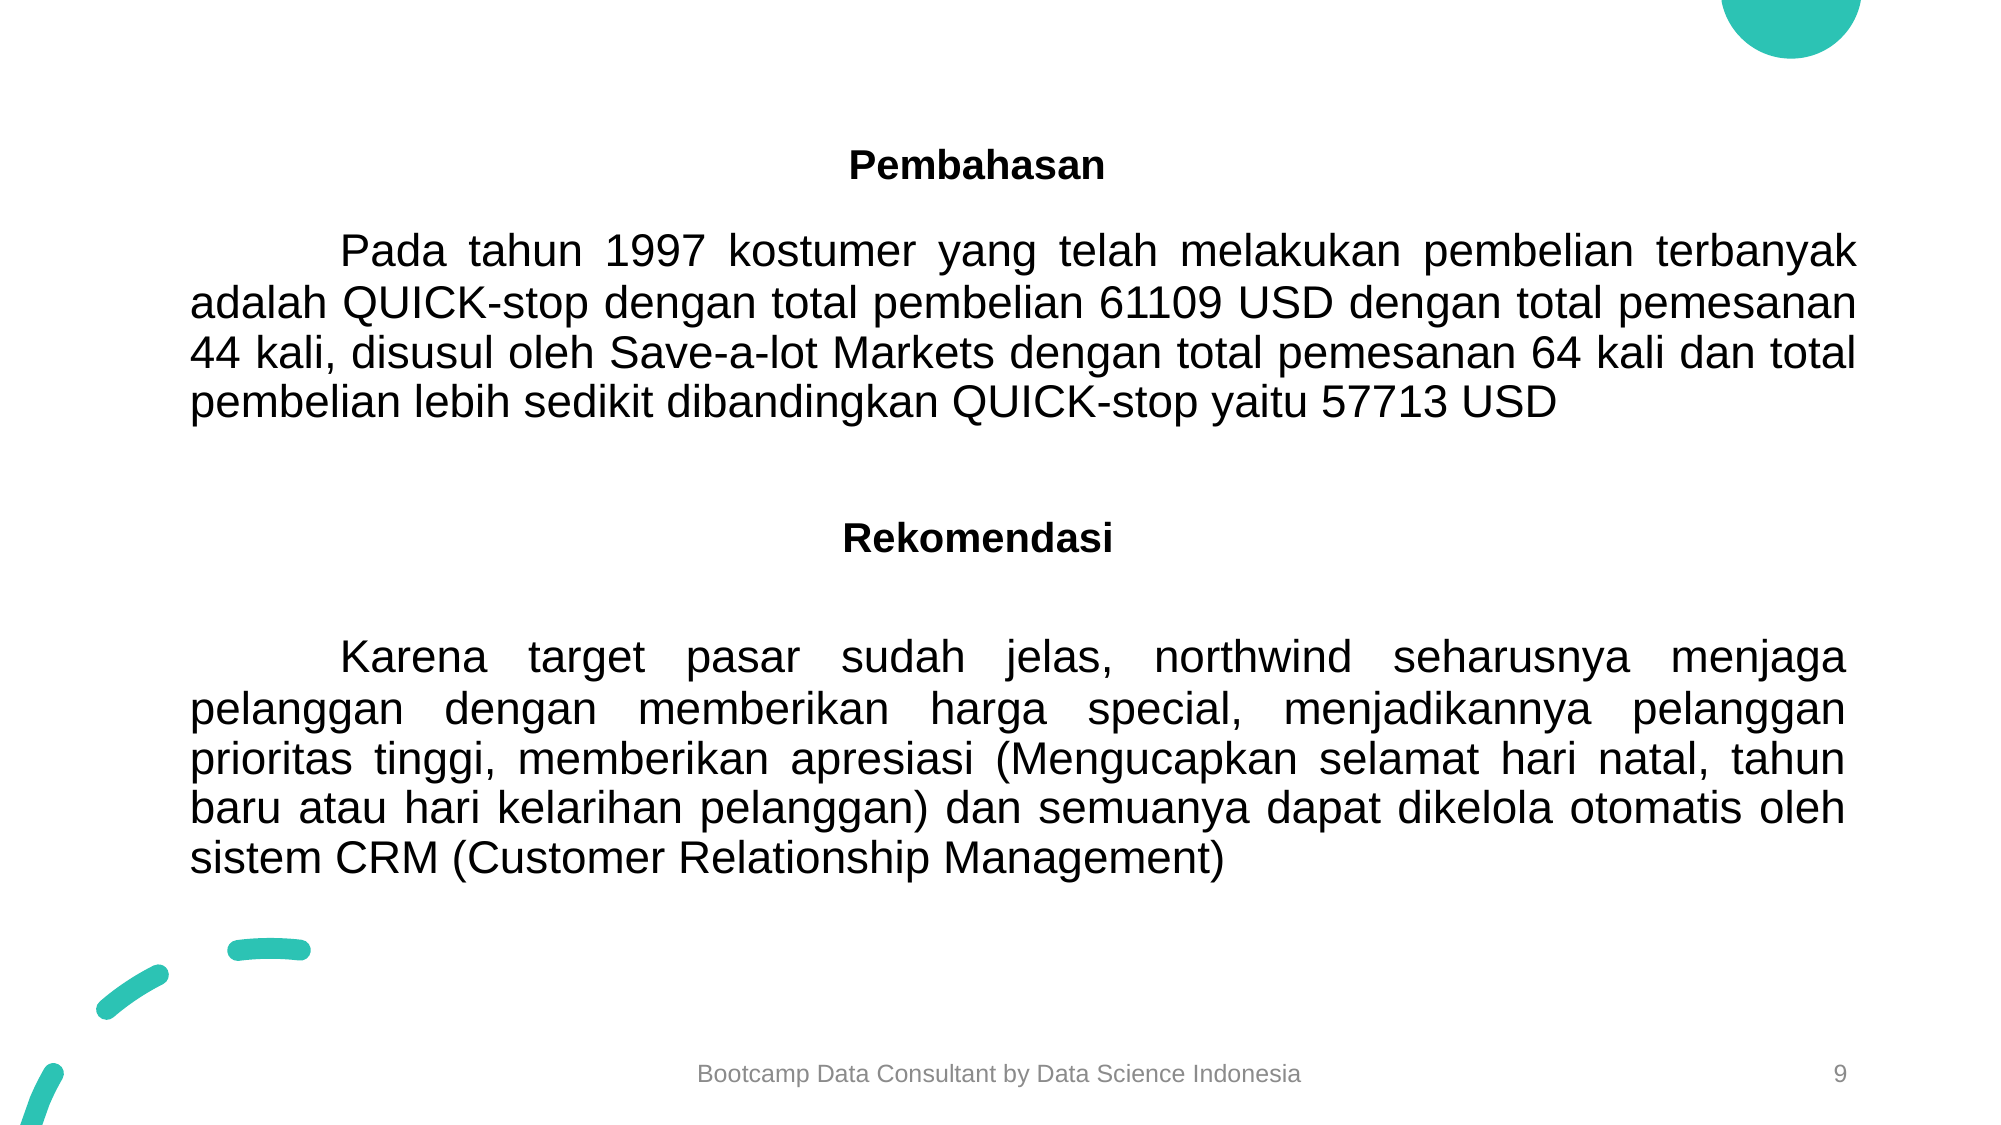

Pembahasan
	Pada tahun 1997 kostumer yang telah melakukan pembelian terbanyak adalah QUICK-stop dengan total pembelian 61109 USD dengan total pemesanan 44 kali, disusul oleh Save-a-lot Markets dengan total pemesanan 64 kali dan total pembelian lebih sedikit dibandingkan QUICK-stop yaitu 57713 USD

Rekomendasi
	Karena target pasar sudah jelas, northwind seharusnya menjaga pelanggan dengan memberikan harga special, menjadikannya pelanggan prioritas tinggi, memberikan apresiasi (Mengucapkan selamat hari natal, tahun baru atau hari kelarihan pelanggan) dan semuanya dapat dikelola otomatis oleh sistem CRM (Customer Relationship Management)
Bootcamp Data Consultant by Data Science Indonesia
9